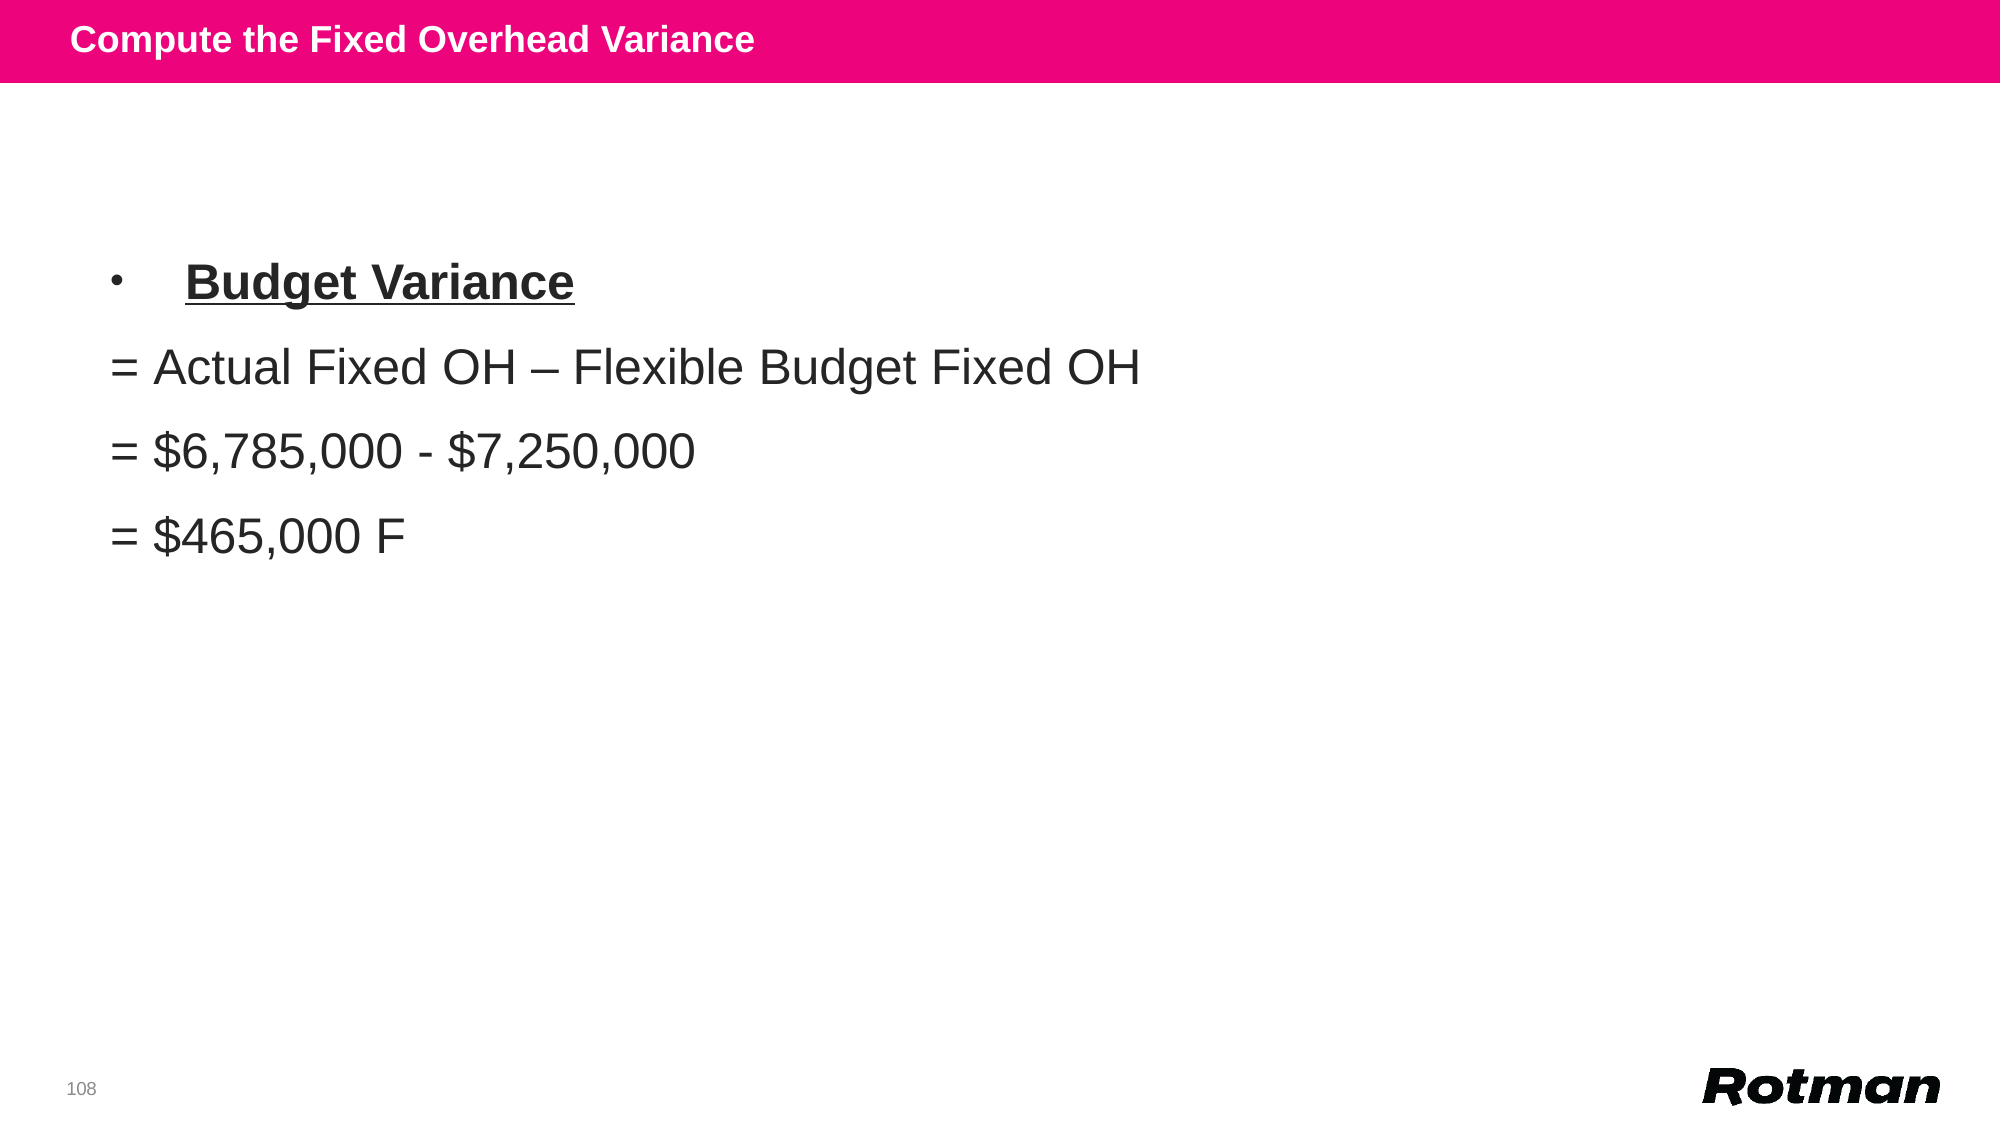

Compute the Fixed Overhead Variance
Budget Variance
= Actual Fixed OH – Flexible Budget Fixed OH
= $6,785,000 - $7,250,000
= $465,000 F
108